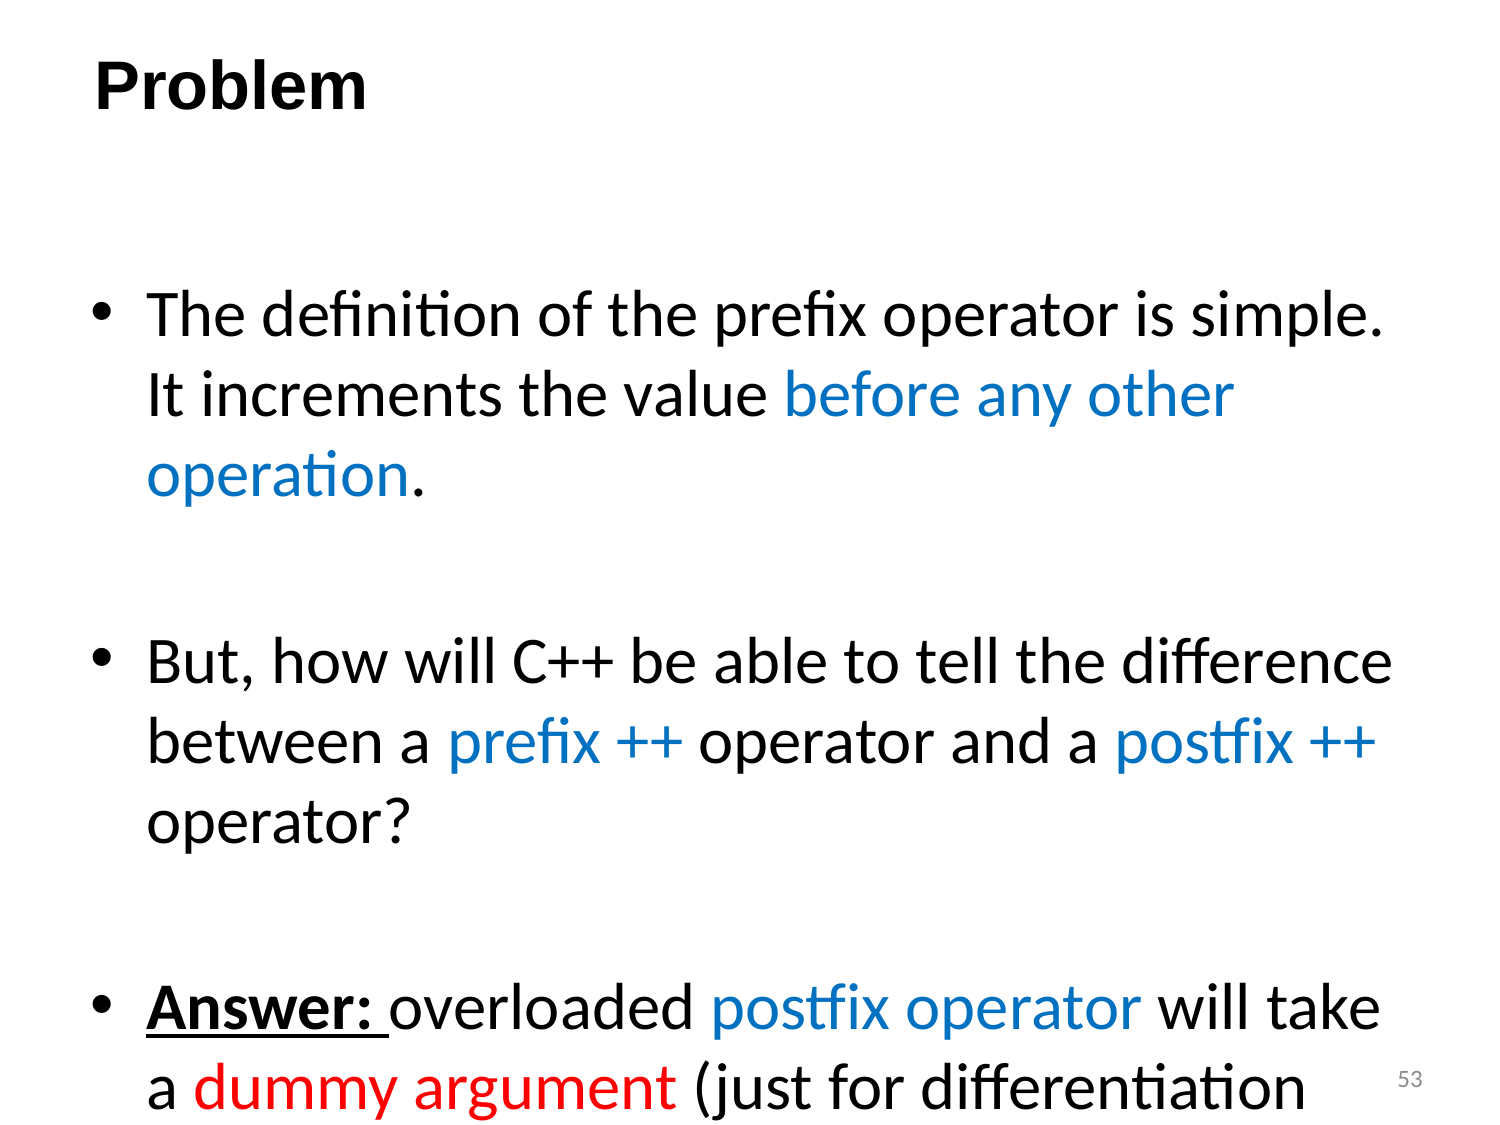

# Problem
The definition of the prefix operator is simple.  It increments the value before any other operation.

But, how will C++ be able to tell the difference between a prefix ++ operator and a postfix ++ operator?

Answer: overloaded postfix operator will take a dummy argument (just for differentiation between postfix and prefix).
53